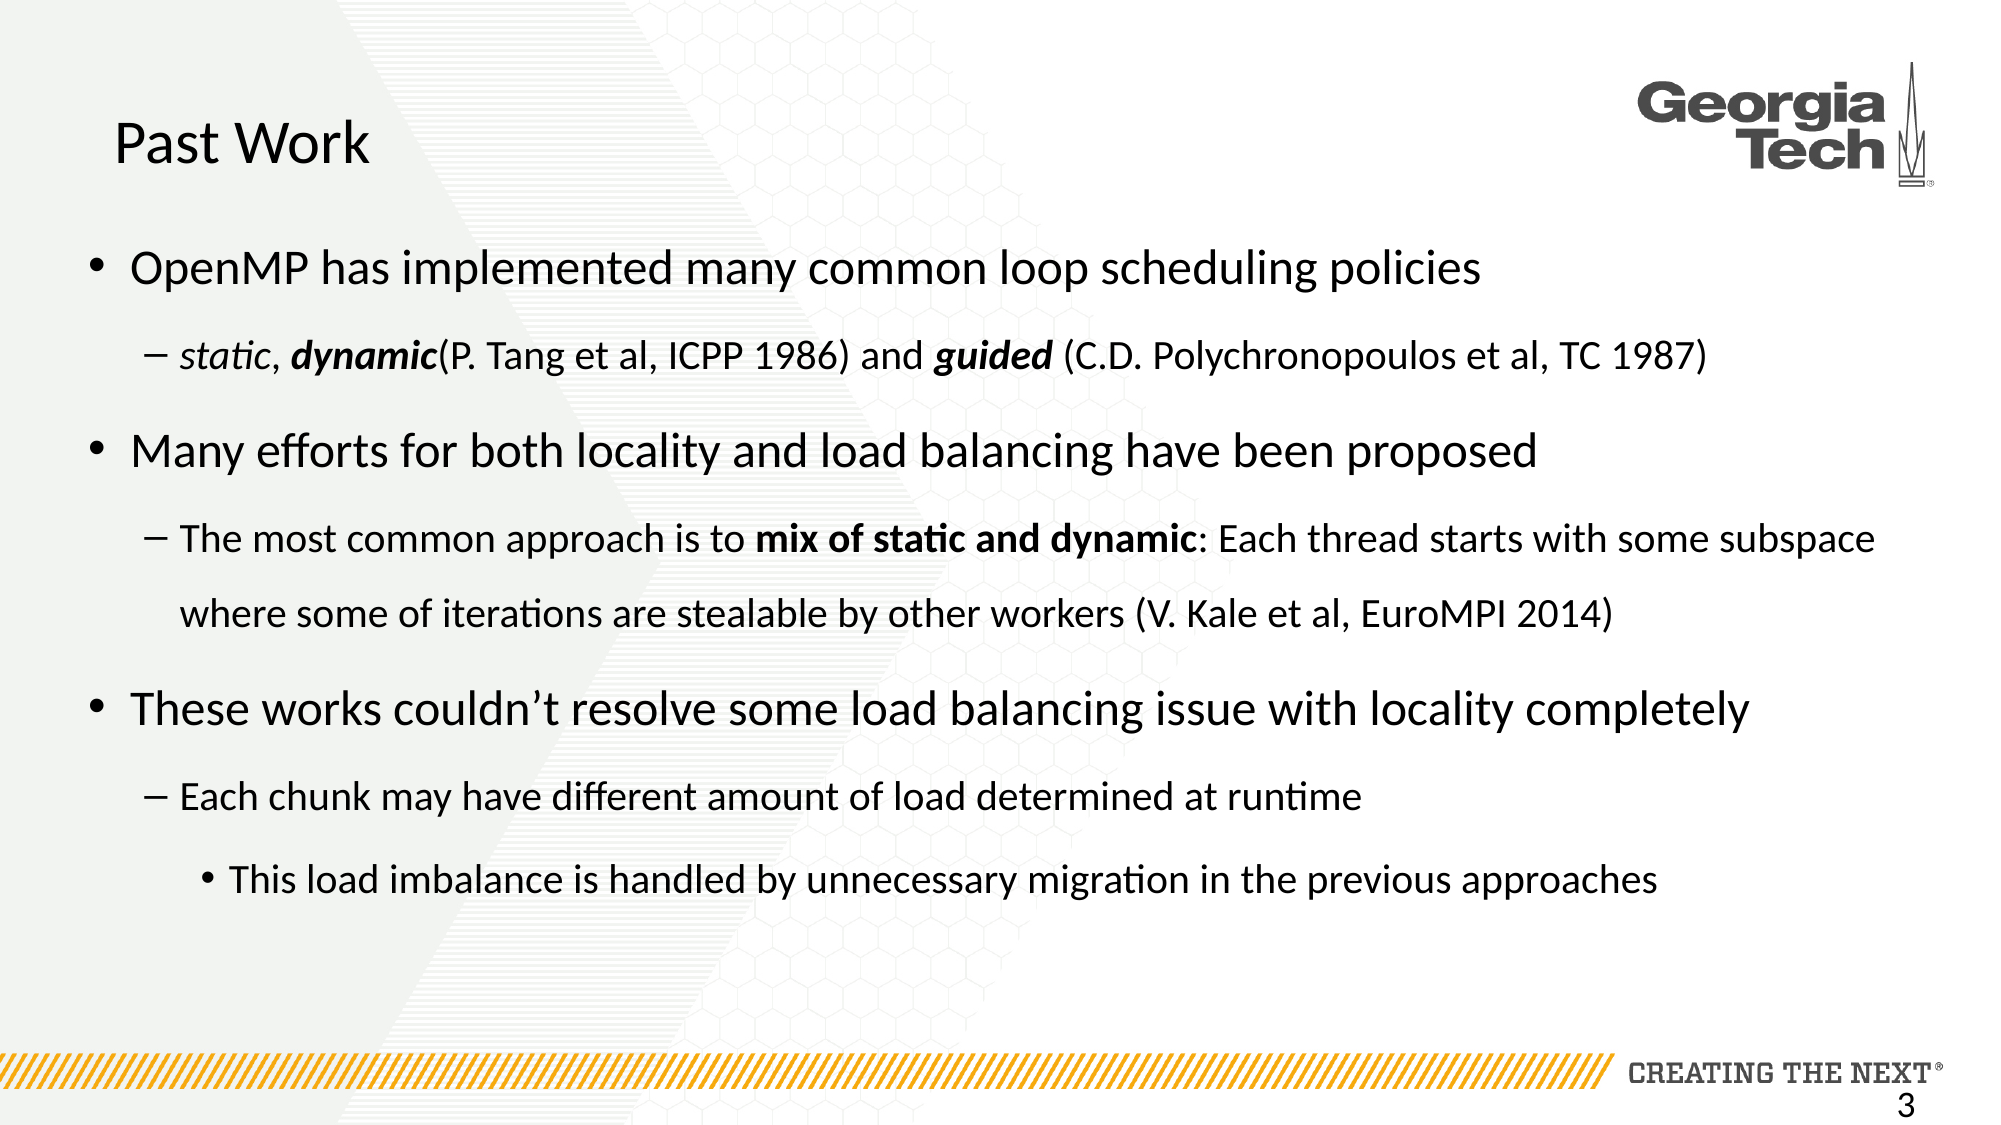

# Past Work
OpenMP has implemented many common loop scheduling policies
static, dynamic(P. Tang et al, ICPP 1986) and guided (C.D. Polychronopoulos et al, TC 1987)
Many efforts for both locality and load balancing have been proposed
The most common approach is to mix of static and dynamic: Each thread starts with some subspace where some of iterations are stealable by other workers (V. Kale et al, EuroMPI 2014)
These works couldn’t resolve some load balancing issue with locality completely
Each chunk may have different amount of load determined at runtime
This load imbalance is handled by unnecessary migration in the previous approaches
3